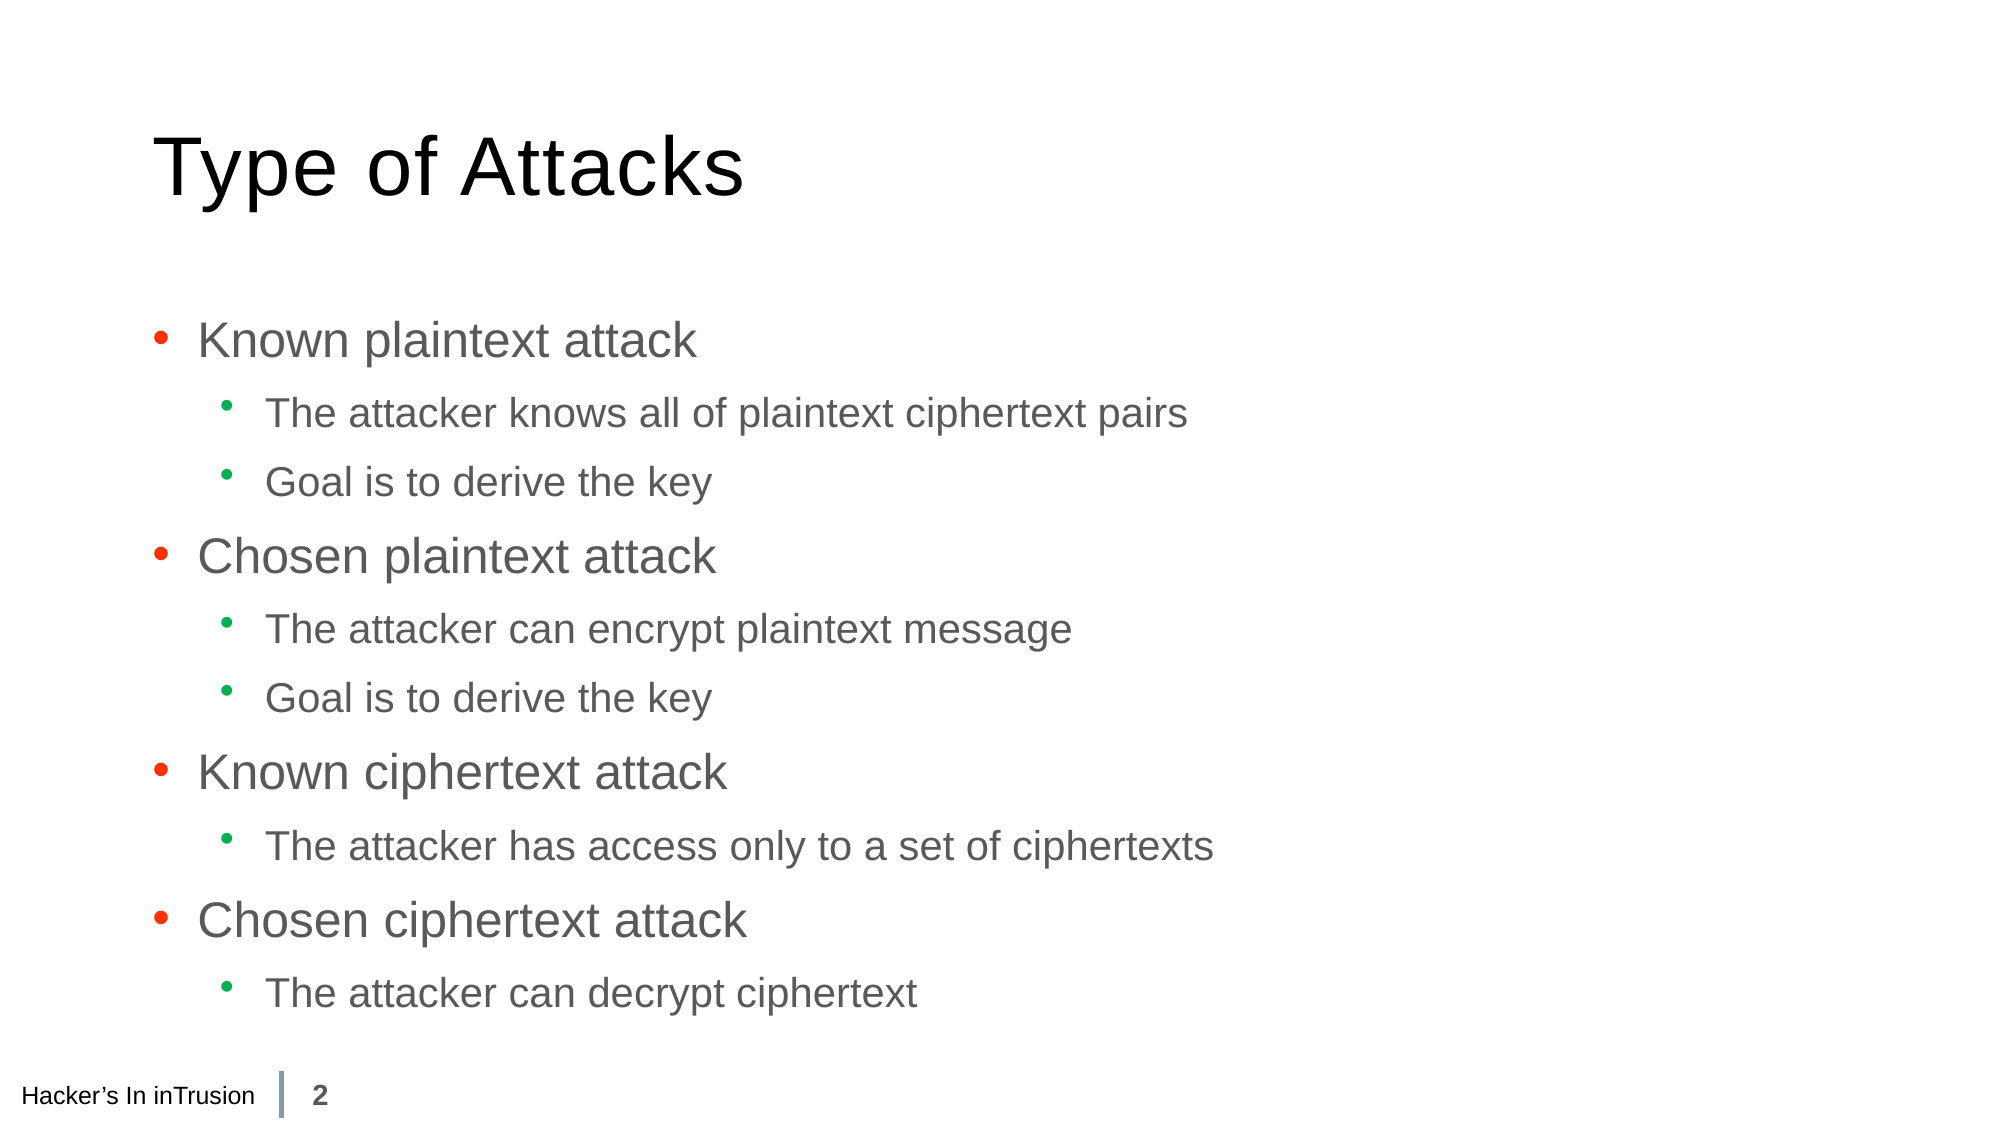

# Type of Attacks
Known plaintext attack
The attacker knows all of plaintext ciphertext pairs
Goal is to derive the key
Chosen plaintext attack
The attacker can encrypt plaintext message
Goal is to derive the key
Known ciphertext attack
The attacker has access only to a set of ciphertexts
Chosen ciphertext attack
The attacker can decrypt ciphertext